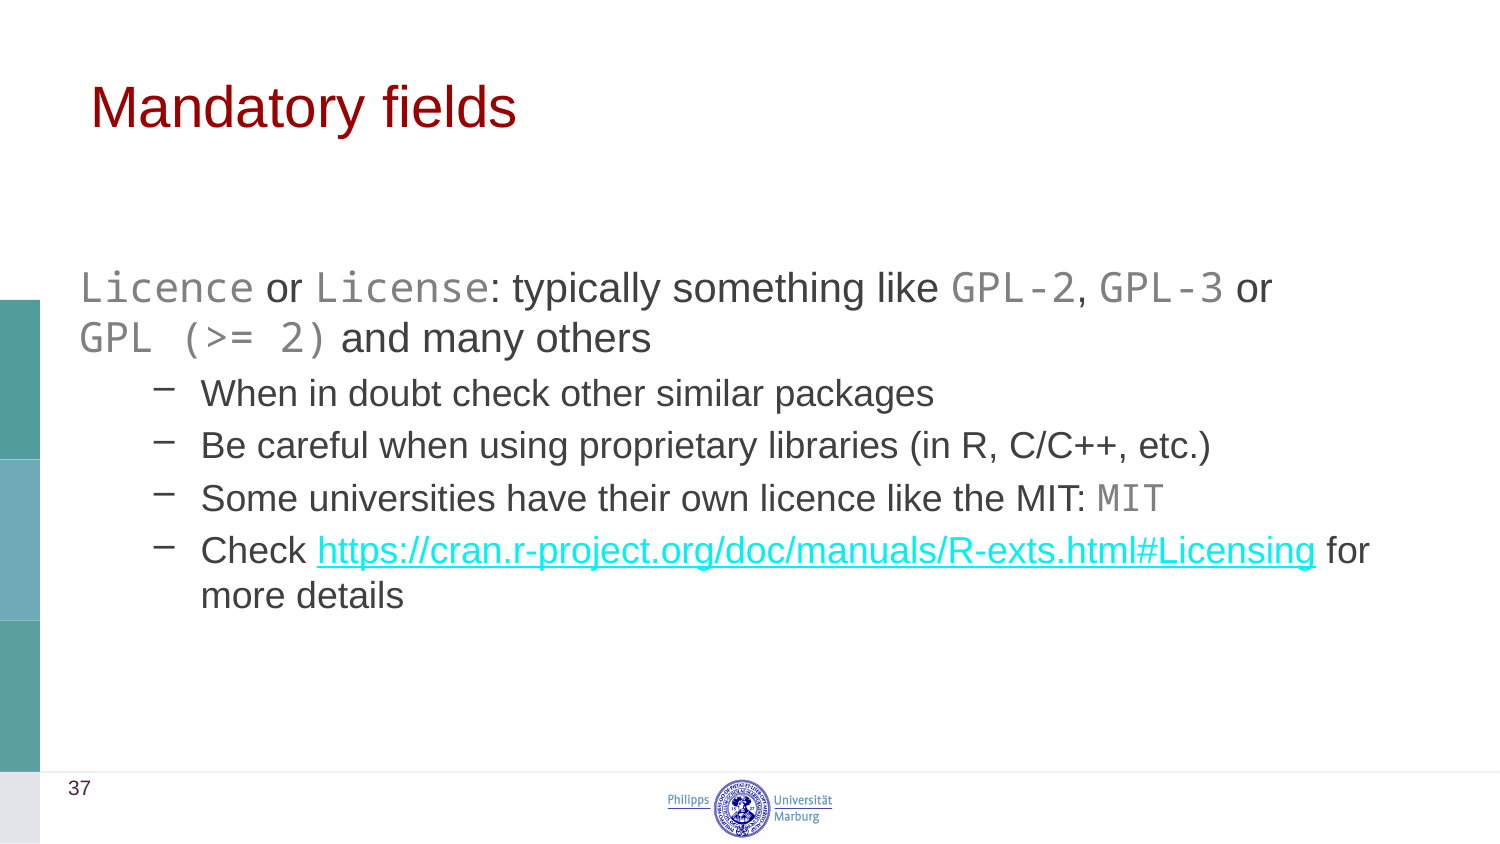

# Mandatory fields
Licence or License: typically something like GPL-2, GPL-3 or
GPL (>= 2) and many others
When in doubt check other similar packages
Be careful when using proprietary libraries (in R, C/C++, etc.)
Some universities have their own licence like the MIT: MIT
Check https://cran.r-project.org/doc/manuals/R-exts.html#Licensing for more details

37